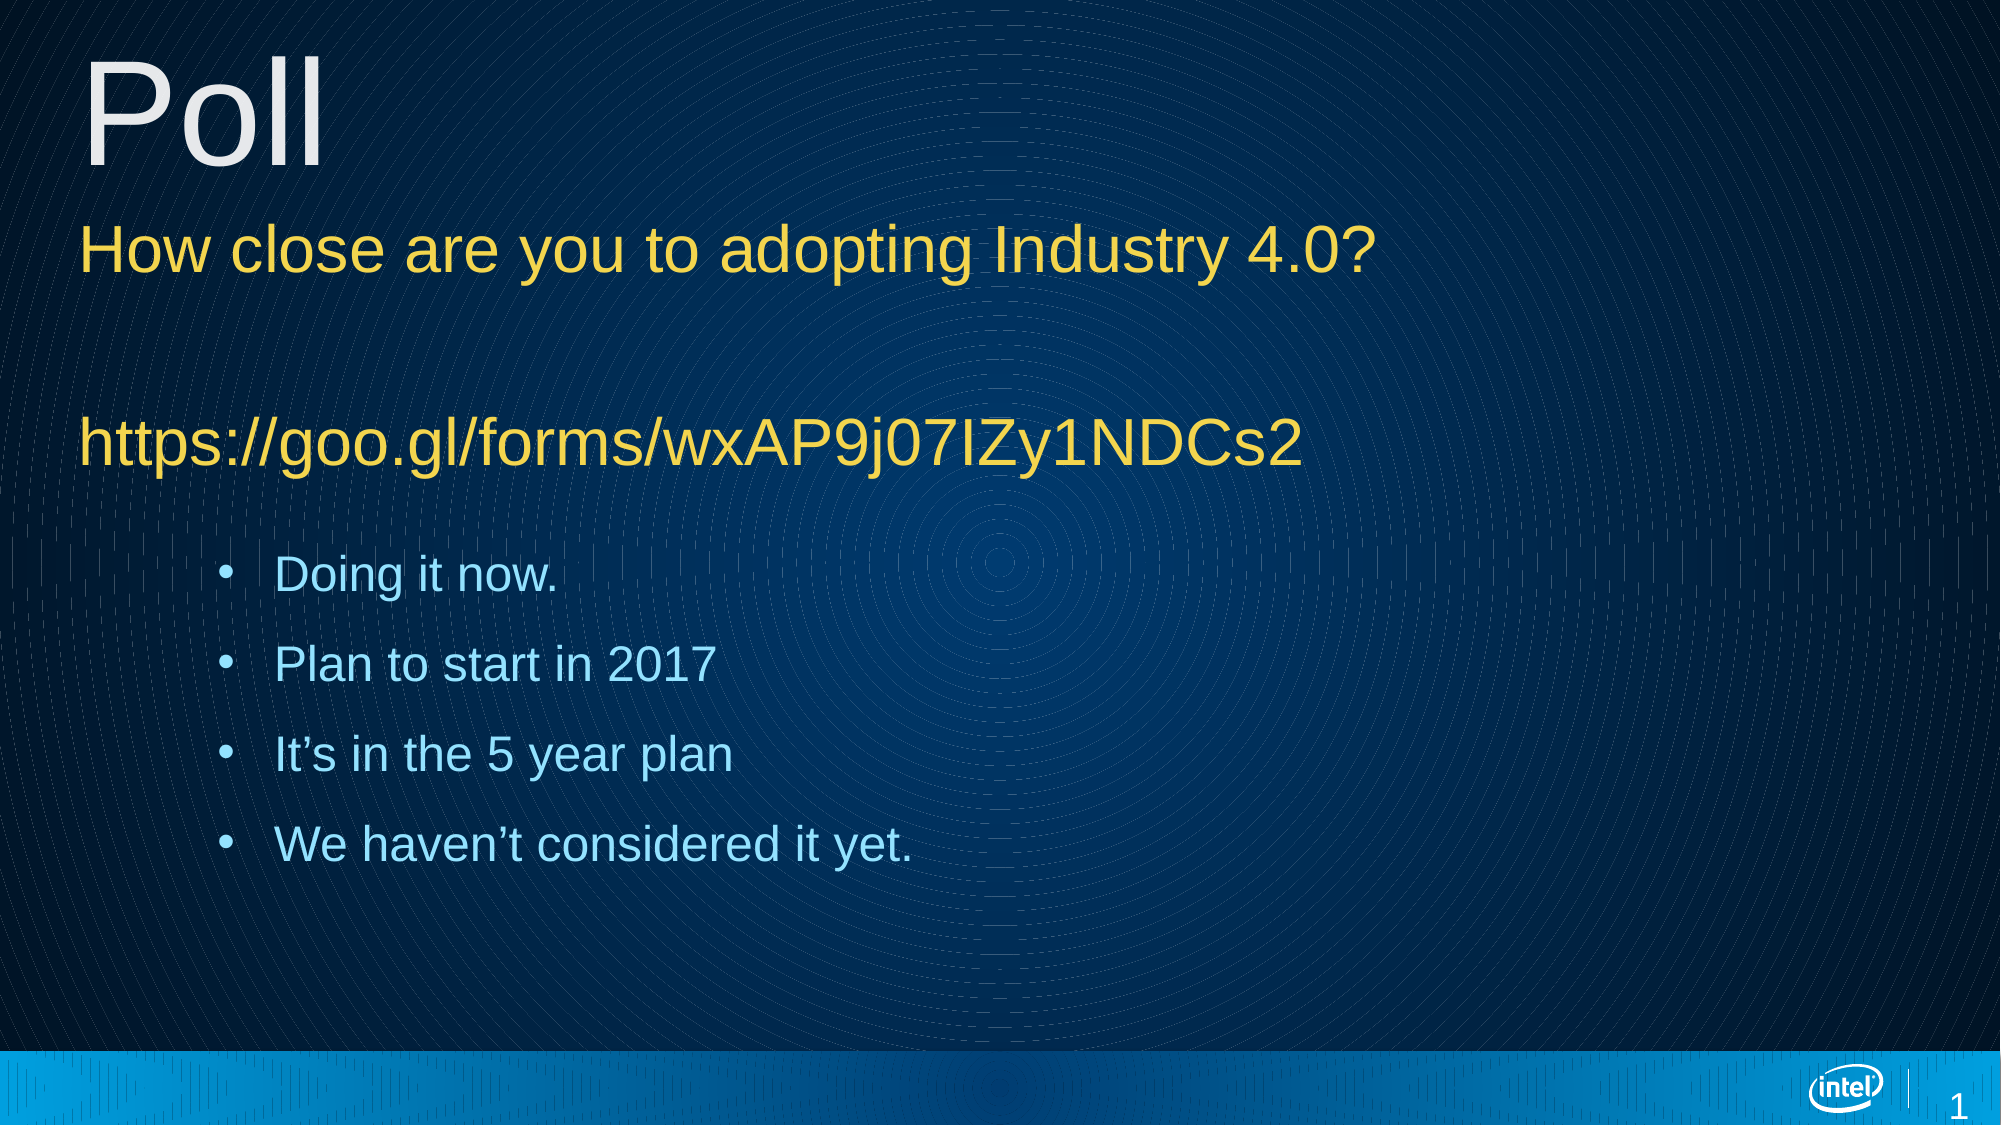

# Poll
How close are you to adopting Industry 4.0?

https://goo.gl/forms/wxAP9j07IZy1NDCs2
Doing it now.
Plan to start in 2017
It’s in the 5 year plan
We haven’t considered it yet.

12